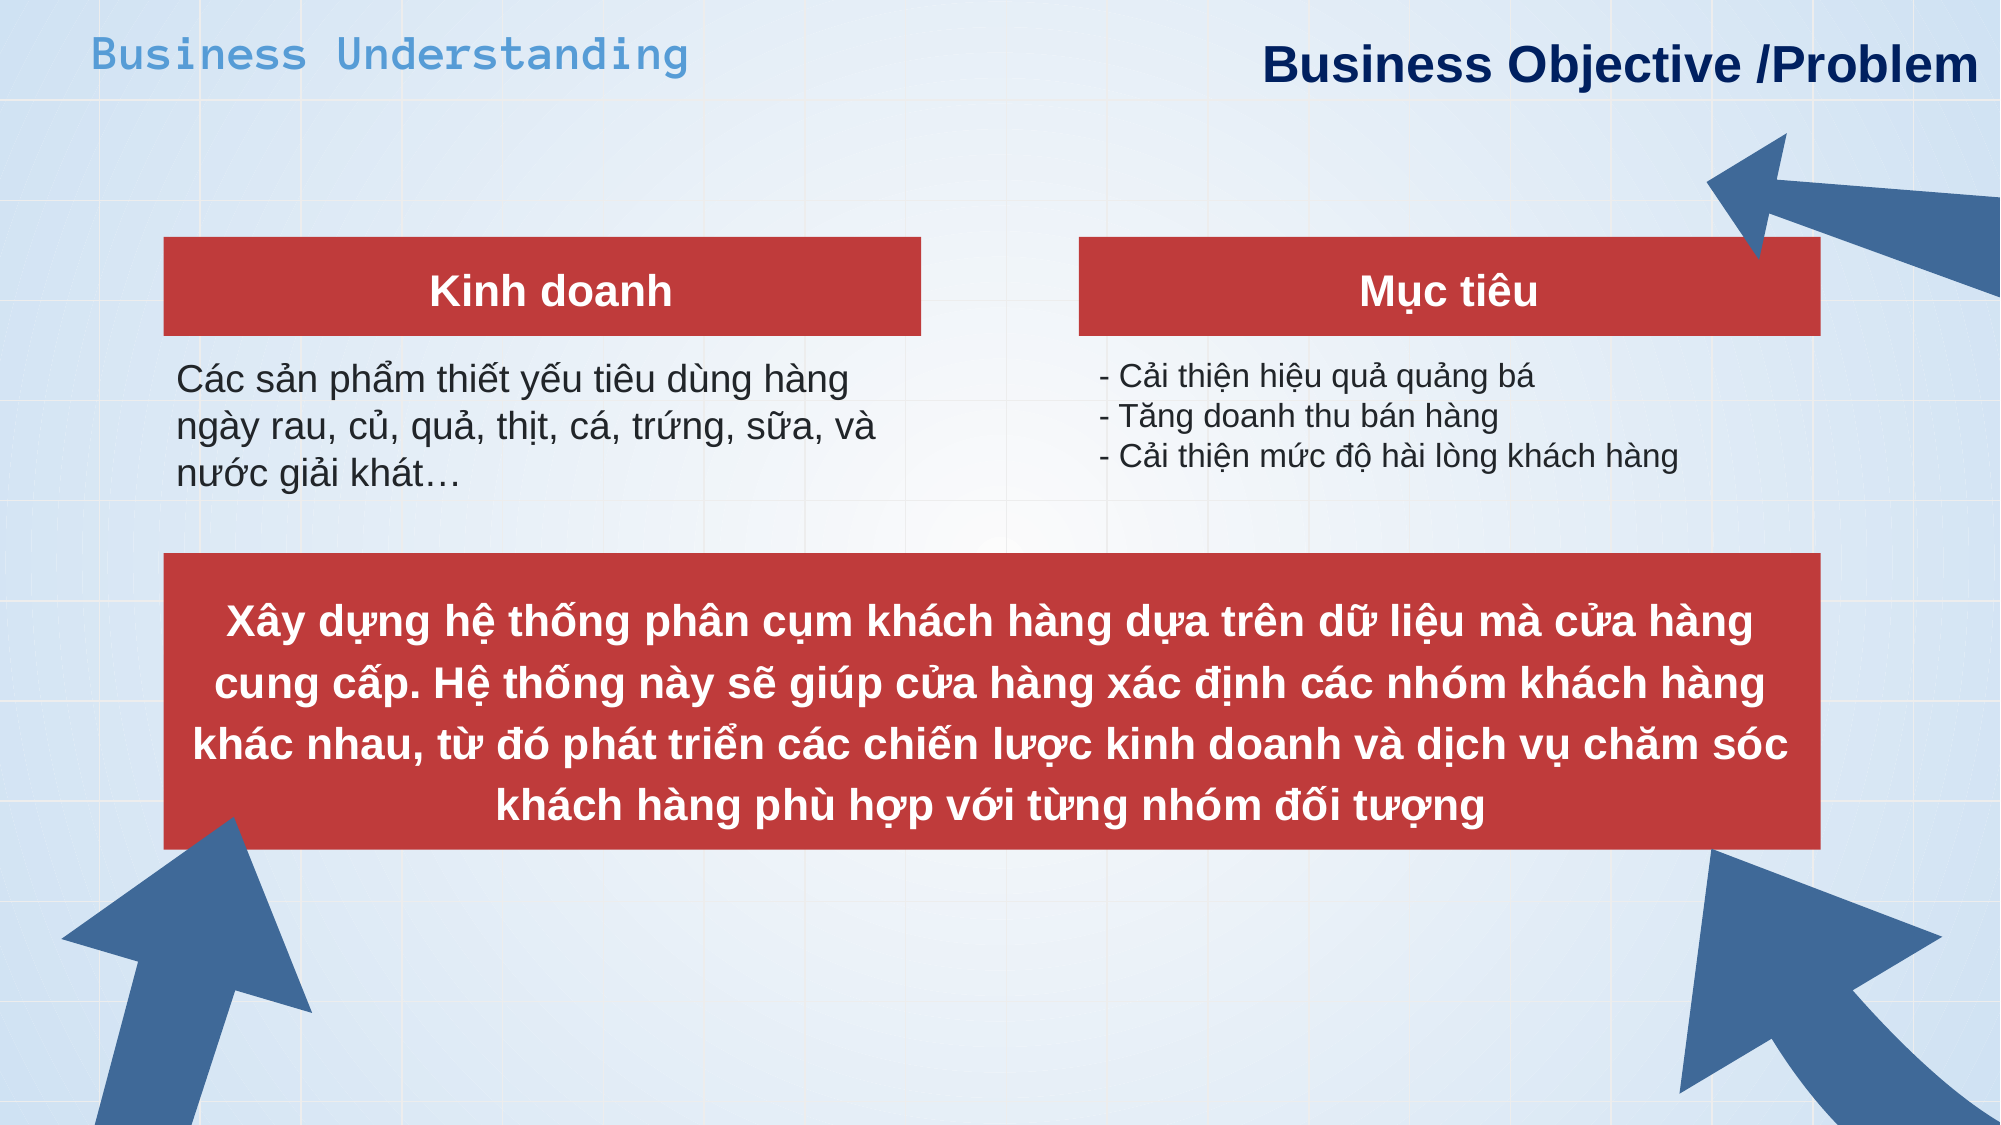

Business Understanding
# Business Objective /Problem

Kinh doanh
Mục tiêu
- Cải thiện hiệu quả quảng bá
- Tăng doanh thu bán hàng
- Cải thiện mức độ hài lòng khách hàng
Các sản phẩm thiết yếu tiêu dùng hàng ngày rau, củ, quả, thịt, cá, trứng, sữa, và nước giải khát…

Xây dựng hệ thống phân cụm khách hàng dựa trên dữ liệu mà cửa hàng cung cấp. Hệ thống này sẽ giúp cửa hàng xác định các nhóm khách hàng khác nhau, từ đó phát triển các chiến lược kinh doanh và dịch vụ chăm sóc khách hàng phù hợp với từng nhóm đối tượng